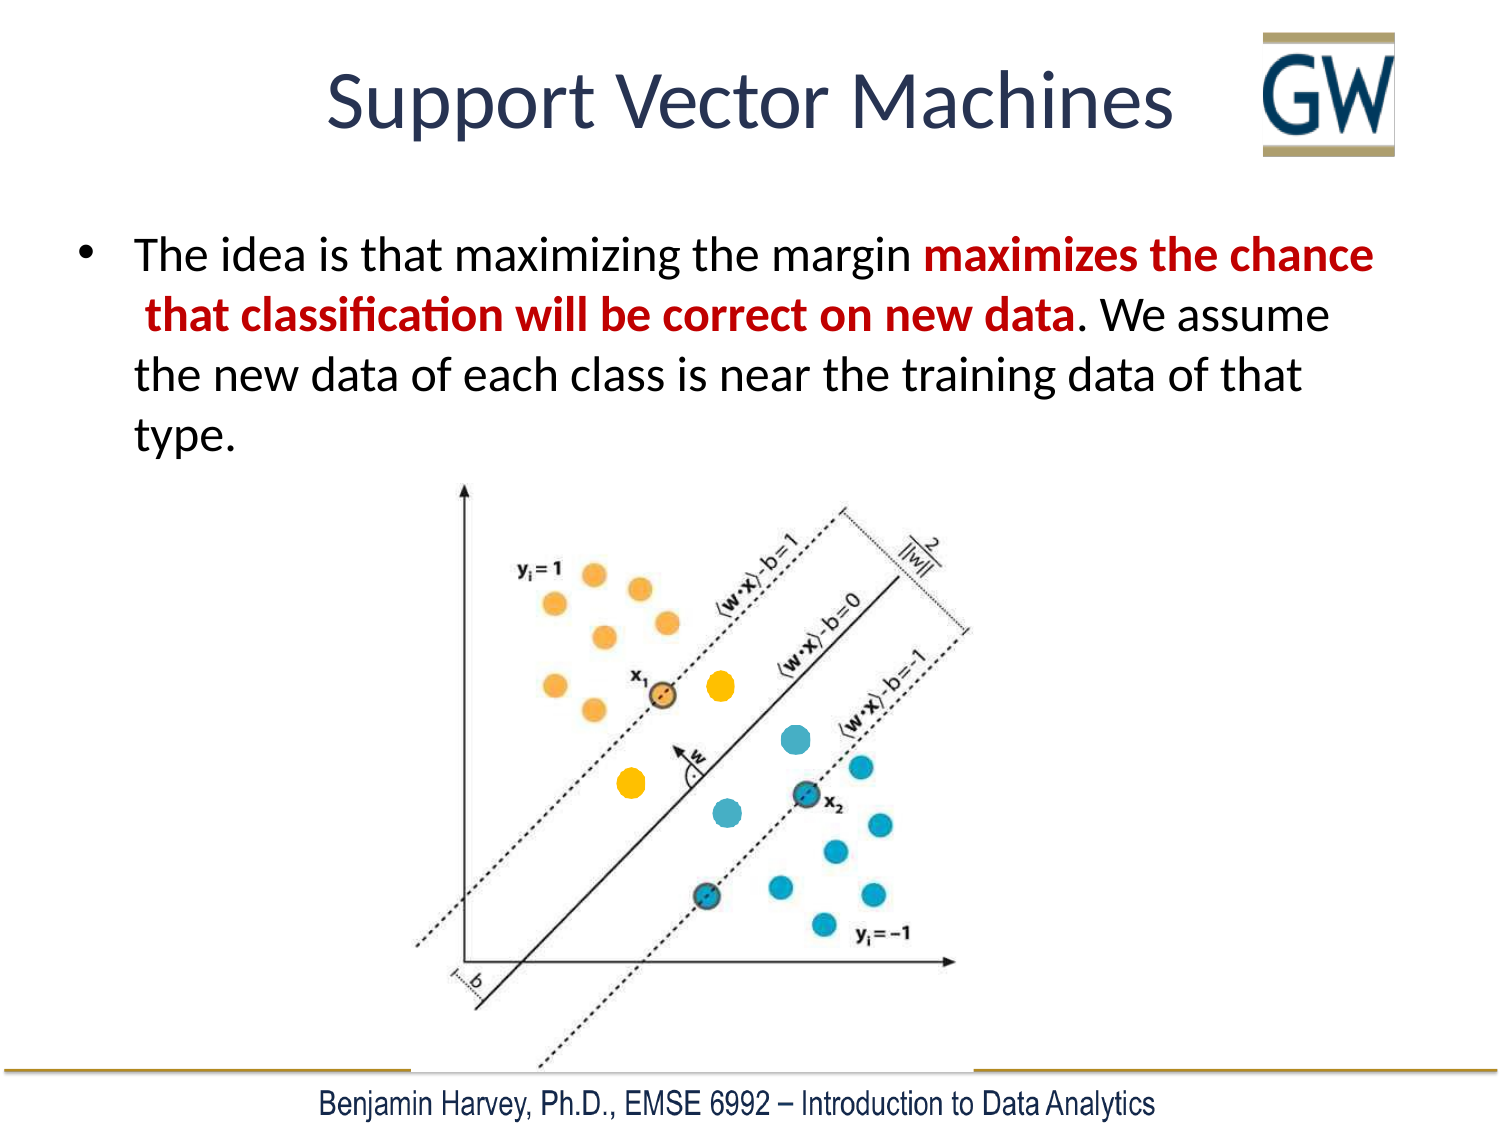

# Support Vector Machines
The idea is that maximizing the margin maximizes the chance  that classification will be correct on new data. We assume  the new data of each class is near the training data of that  type.